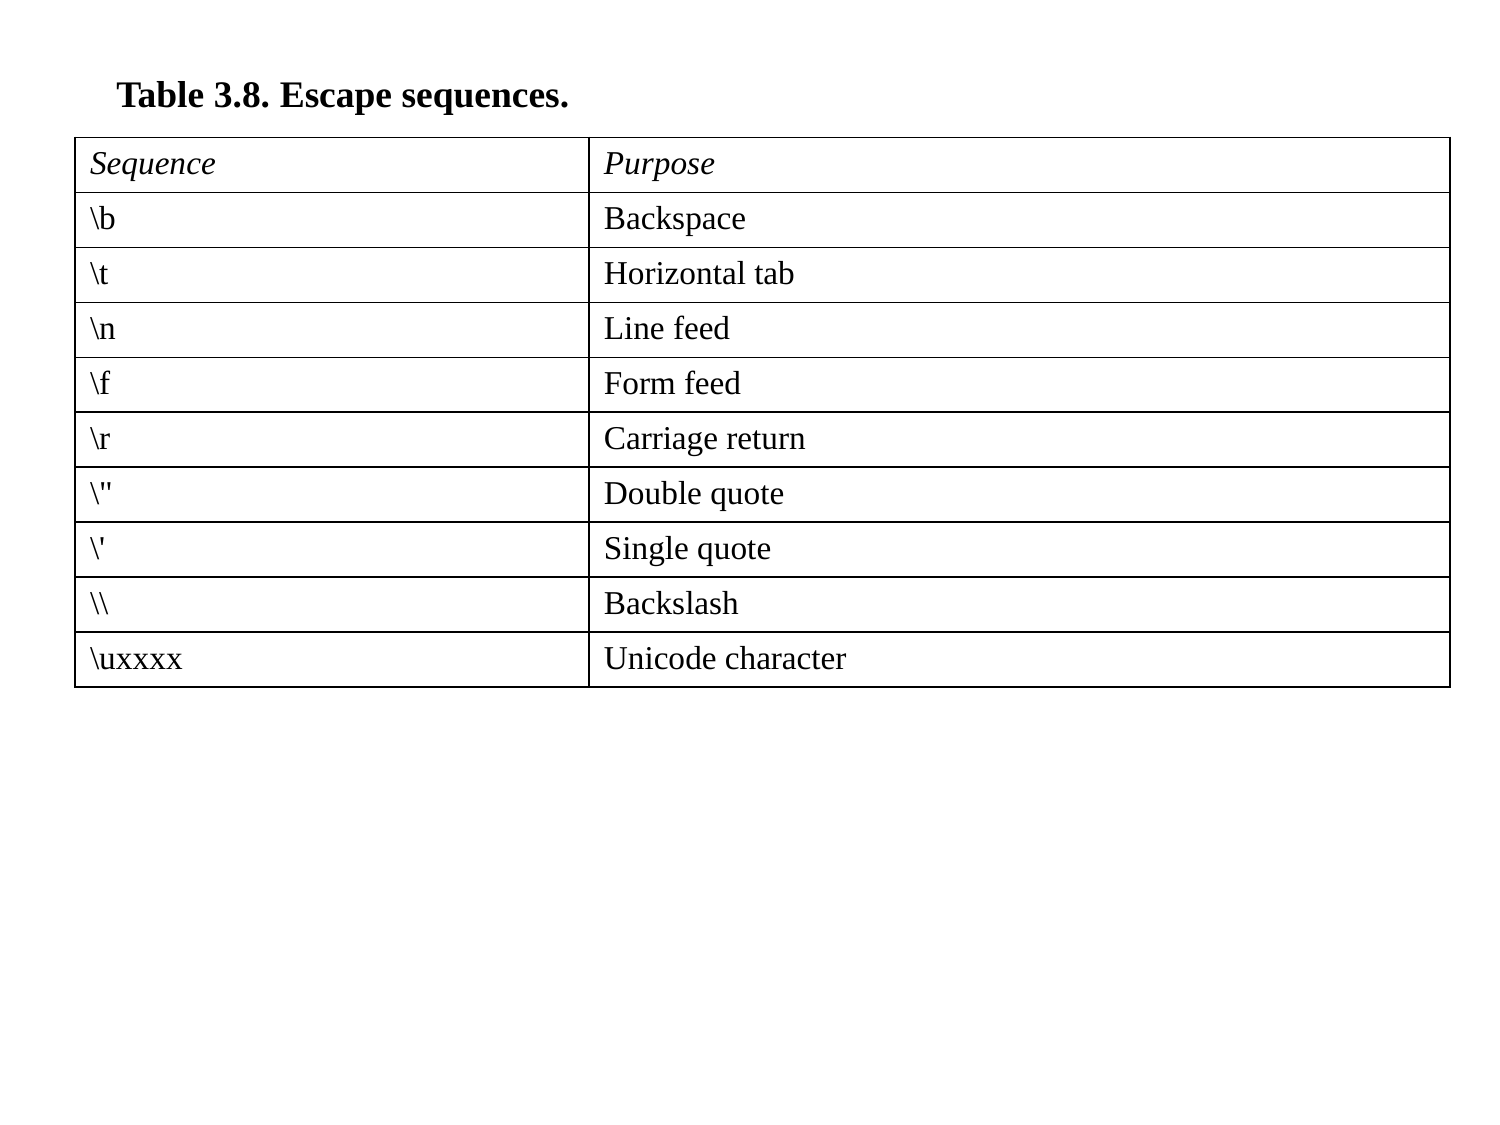

Table 3.8. Escape sequences.

| Sequence | Purpose |
| --- | --- |
| \b | Backspace |
| \t | Horizontal tab |
| \n | Line feed |
| \f | Form feed |
| \r | Carriage return |
| \" | Double quote |
| \' | Single quote |
| \\ | Backslash |
| \uxxxx | Unicode character |